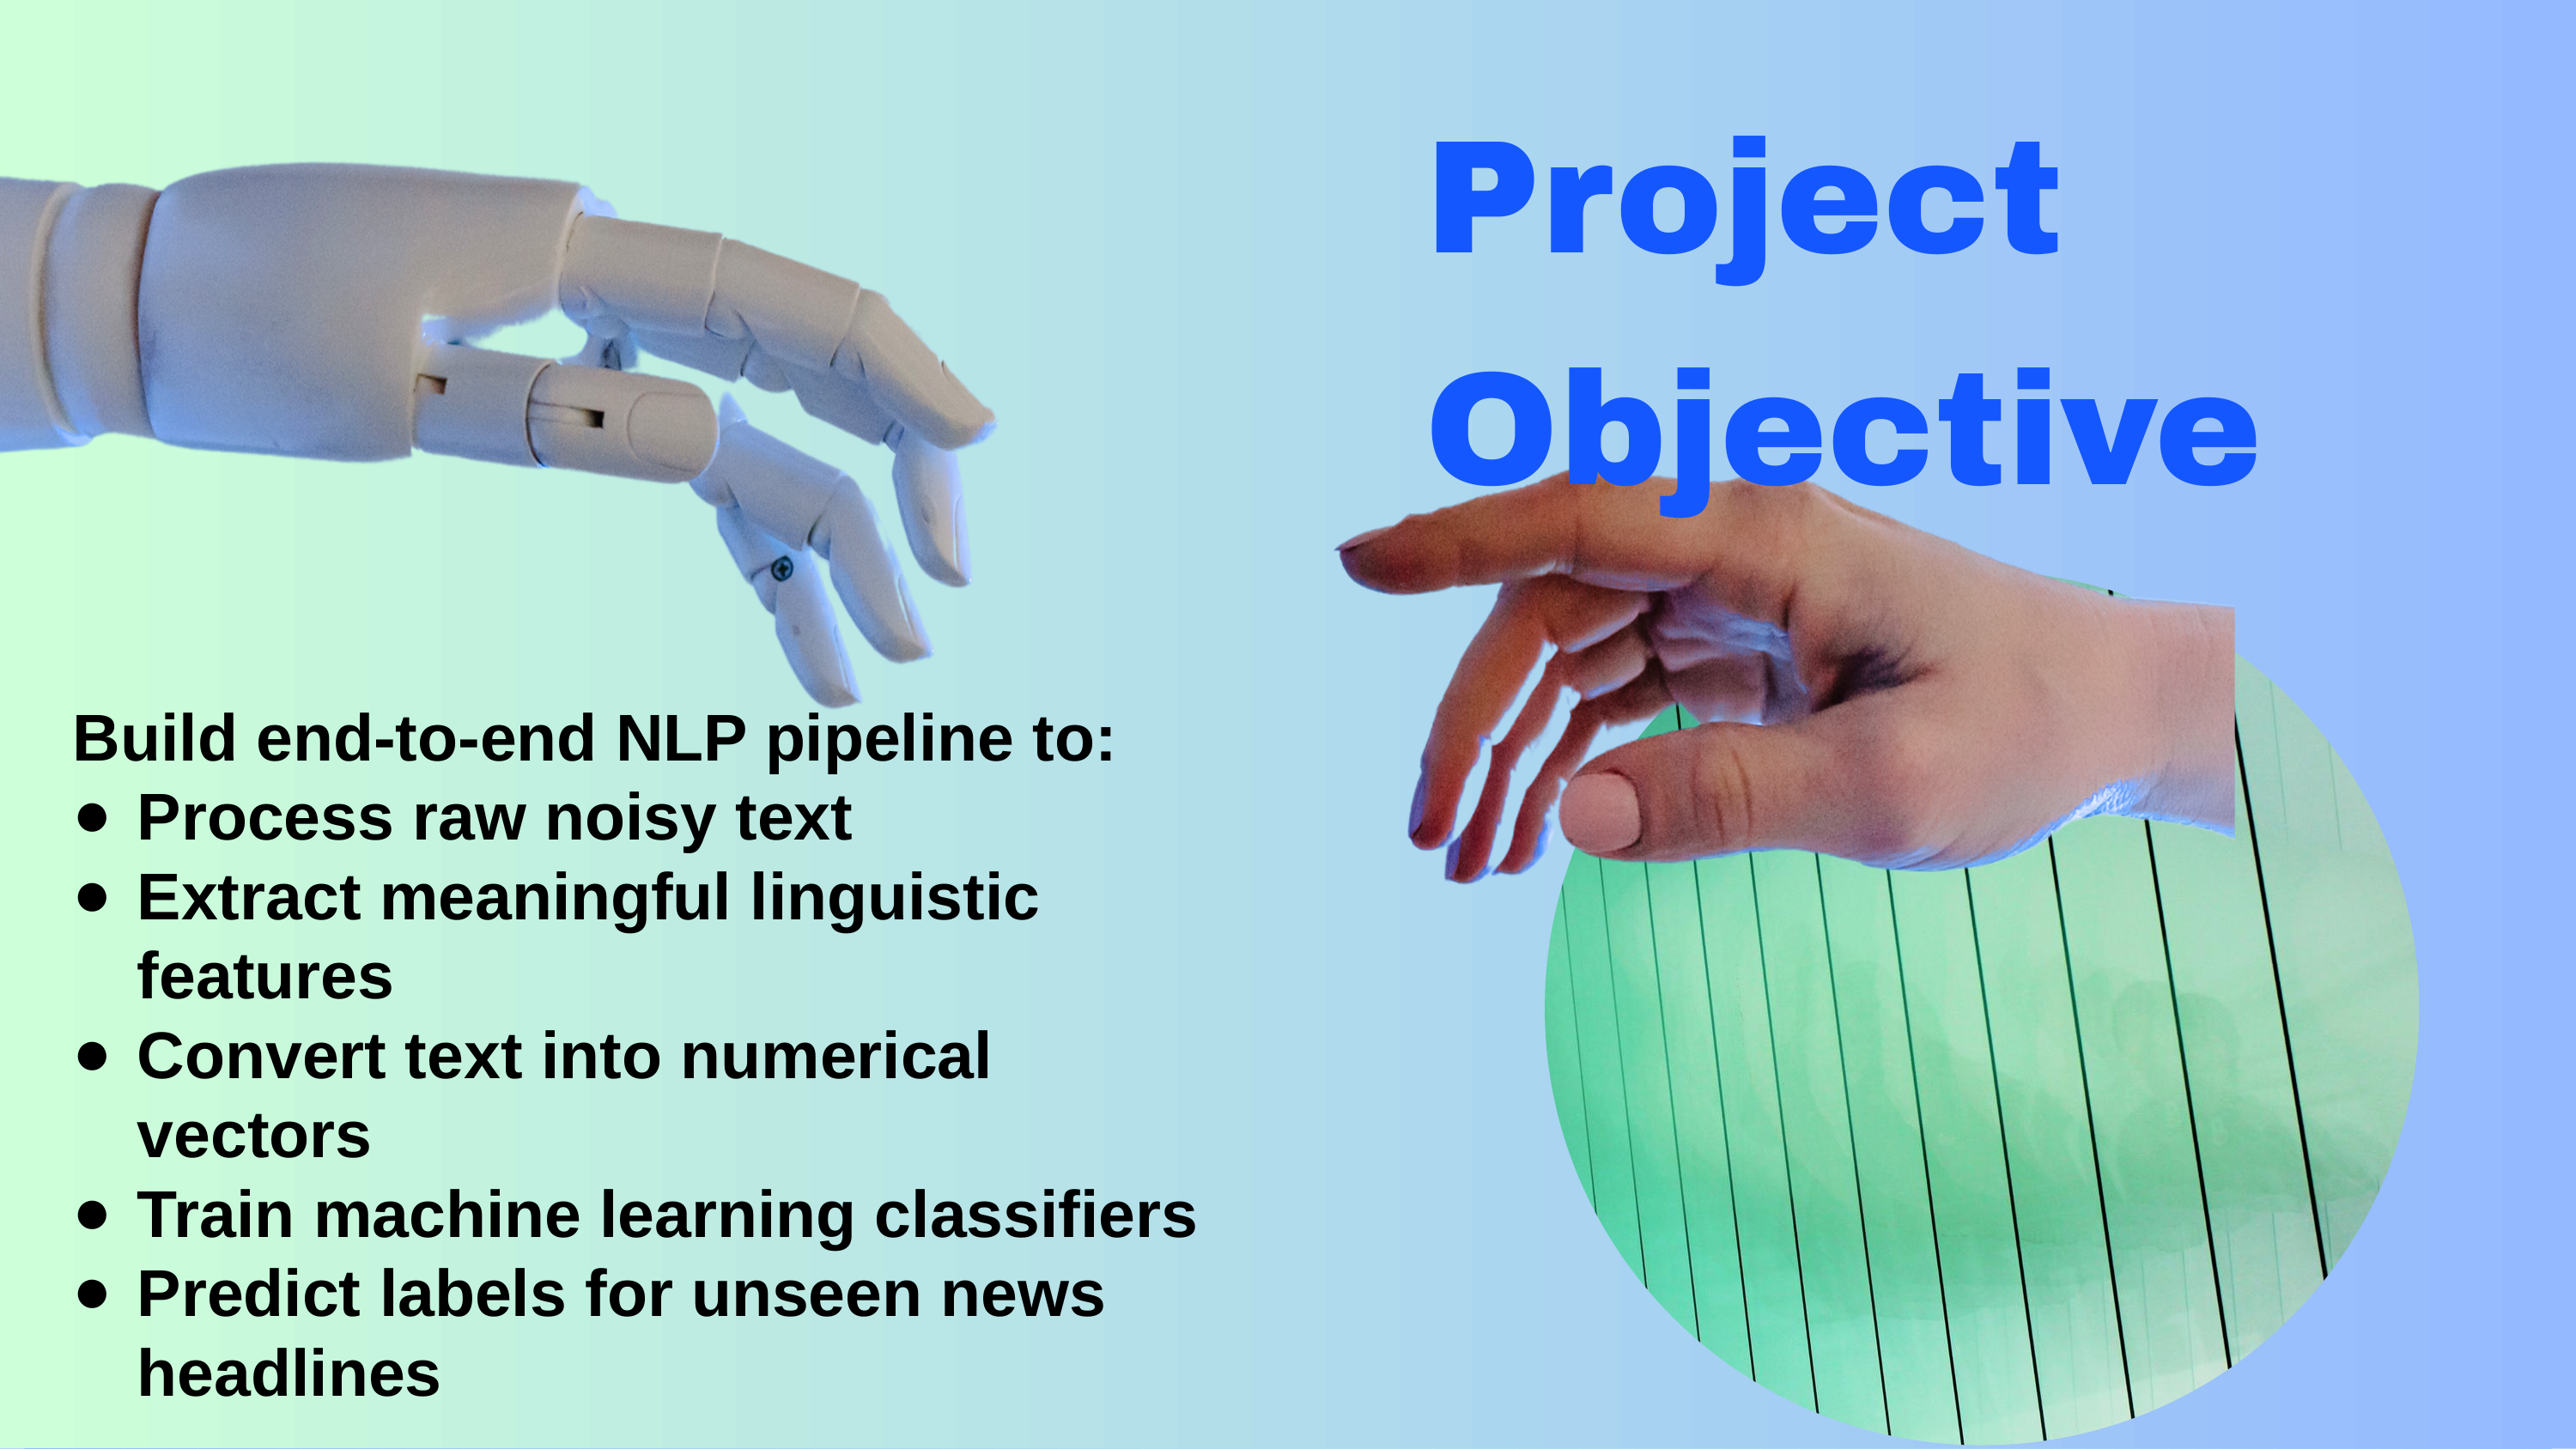

Project Objective

Build end-to-end NLP pipeline to:
Process raw noisy text
Extract meaningful linguistic features
Convert text into numerical vectors
Train machine learning classifiers
Predict labels for unseen news headlines